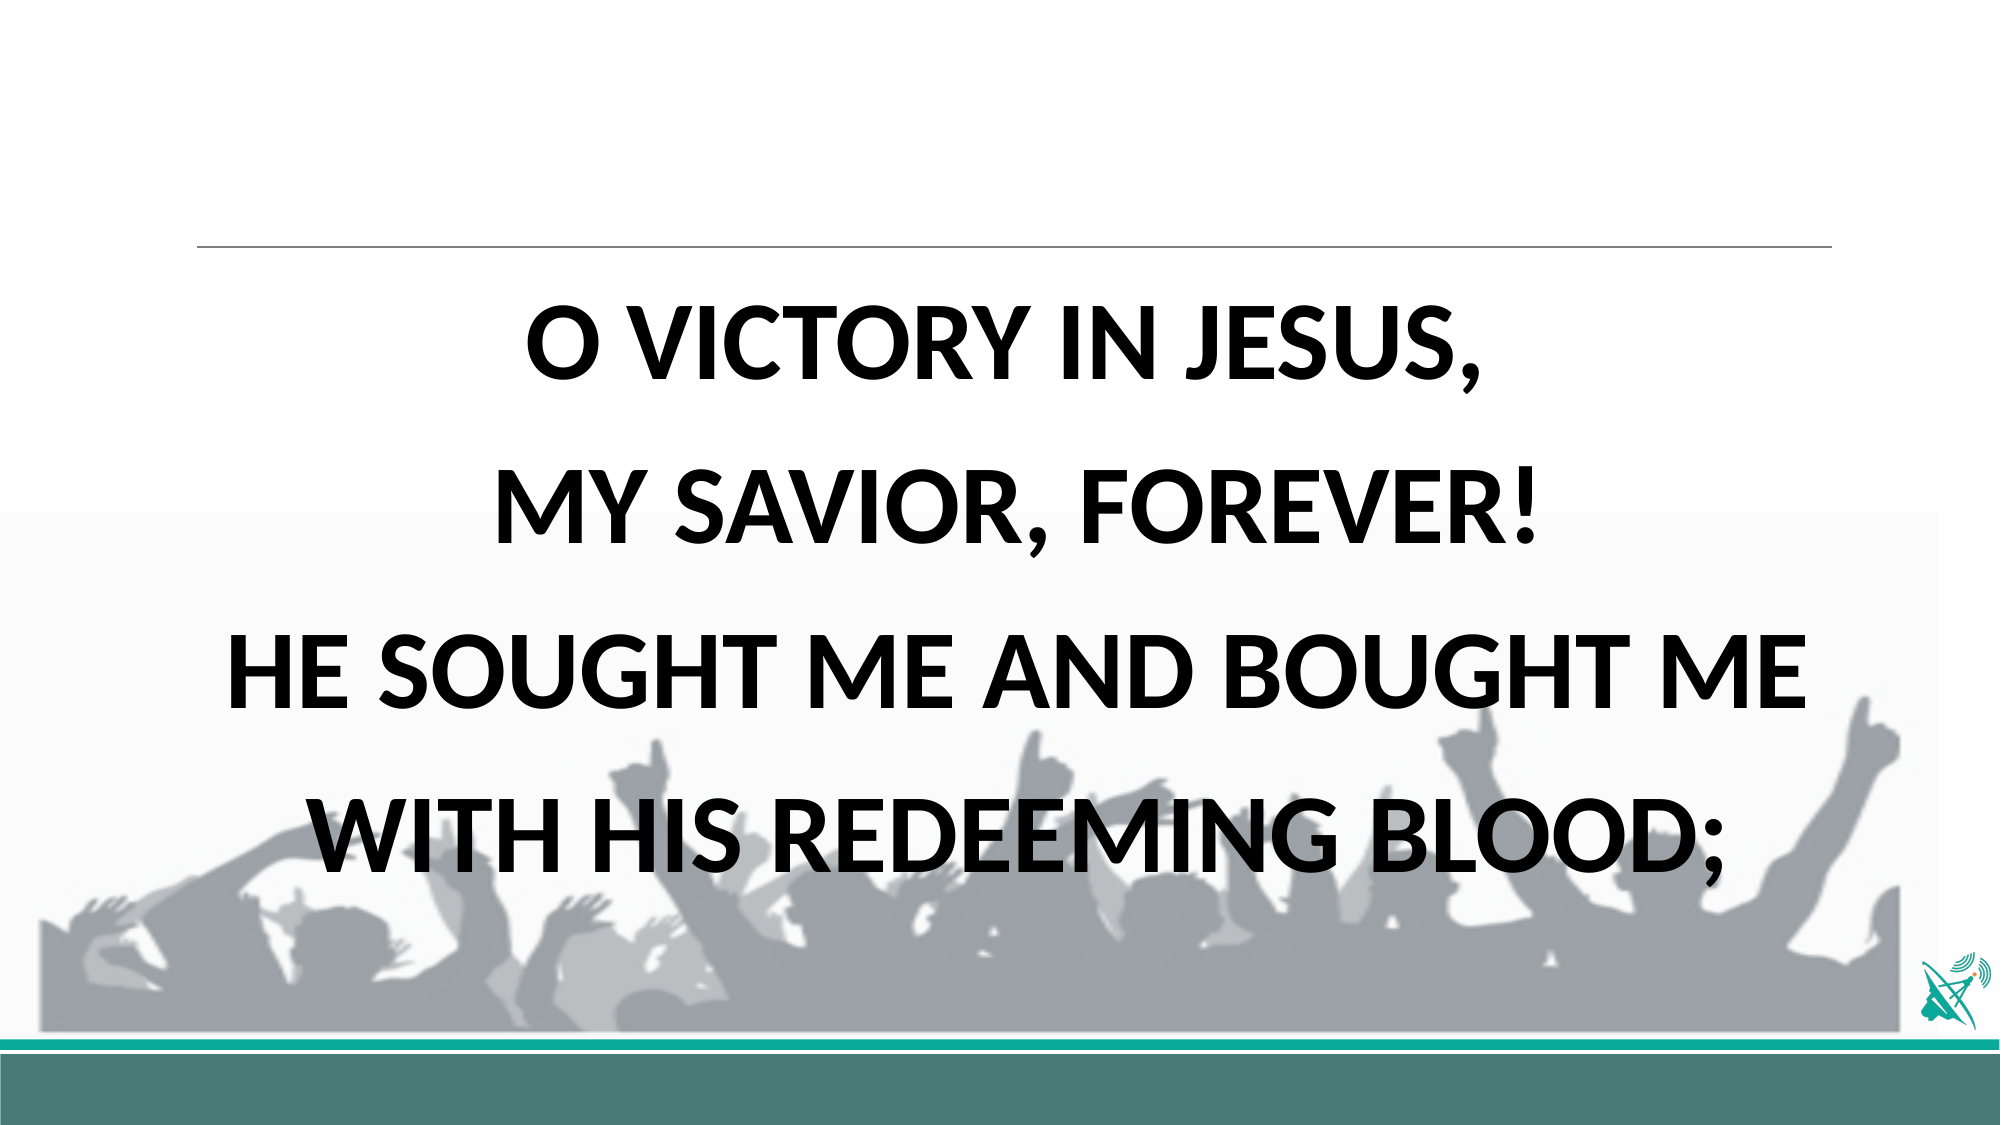

#
O VICTORY IN JESUS,
MY SAVIOR, FOREVER!
HE SOUGHT ME AND BOUGHT ME
WITH HIS REDEEMING BLOOD;